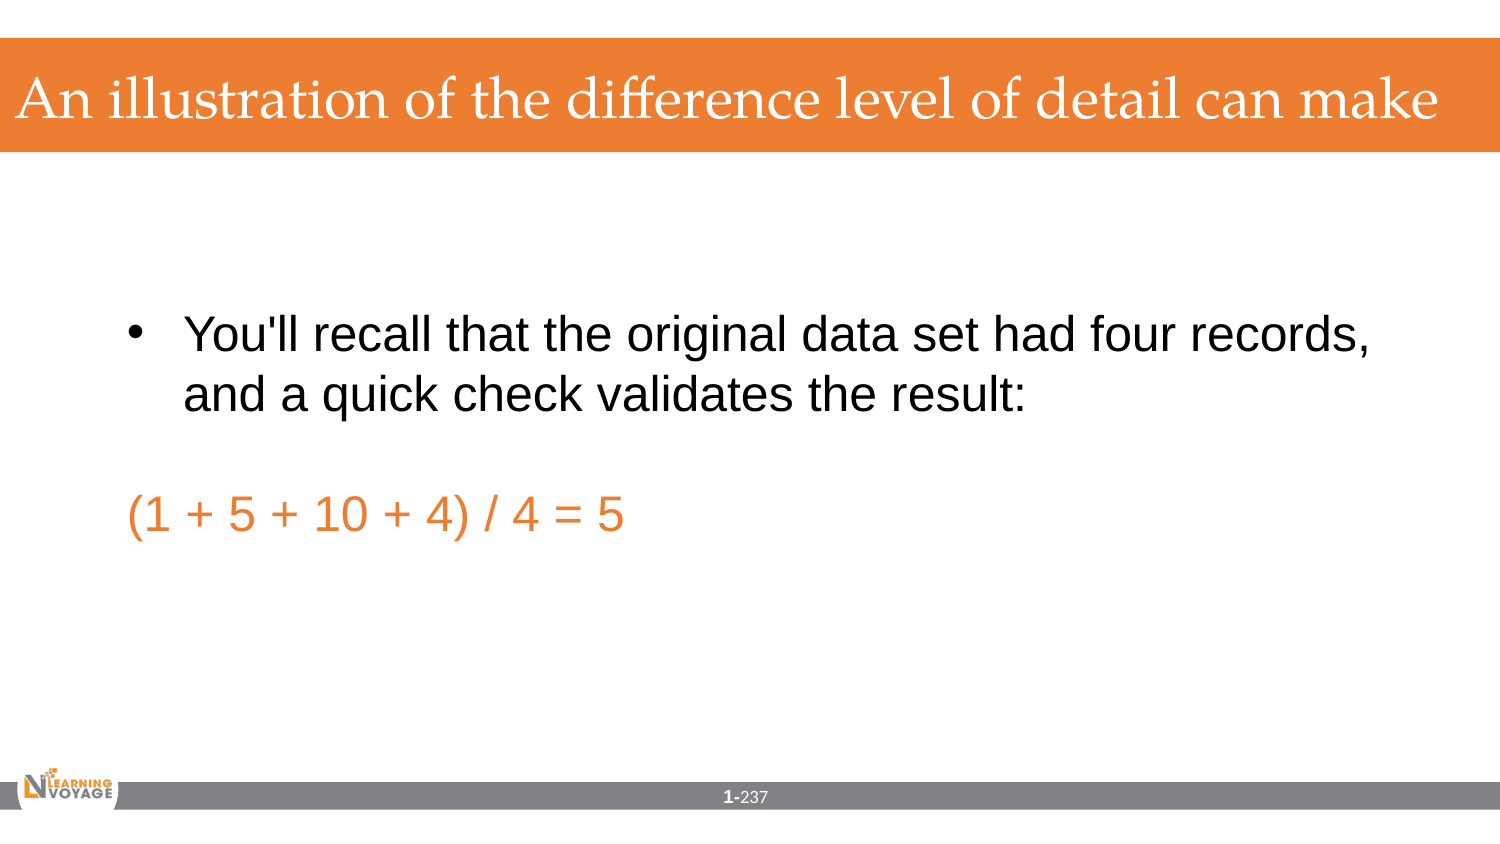

An illustration of the difference level of detail can make
You'll recall that the original data set had four records, and a quick check validates the result:

(1 + 5 + 10 + 4) / 4 = 5
1-237